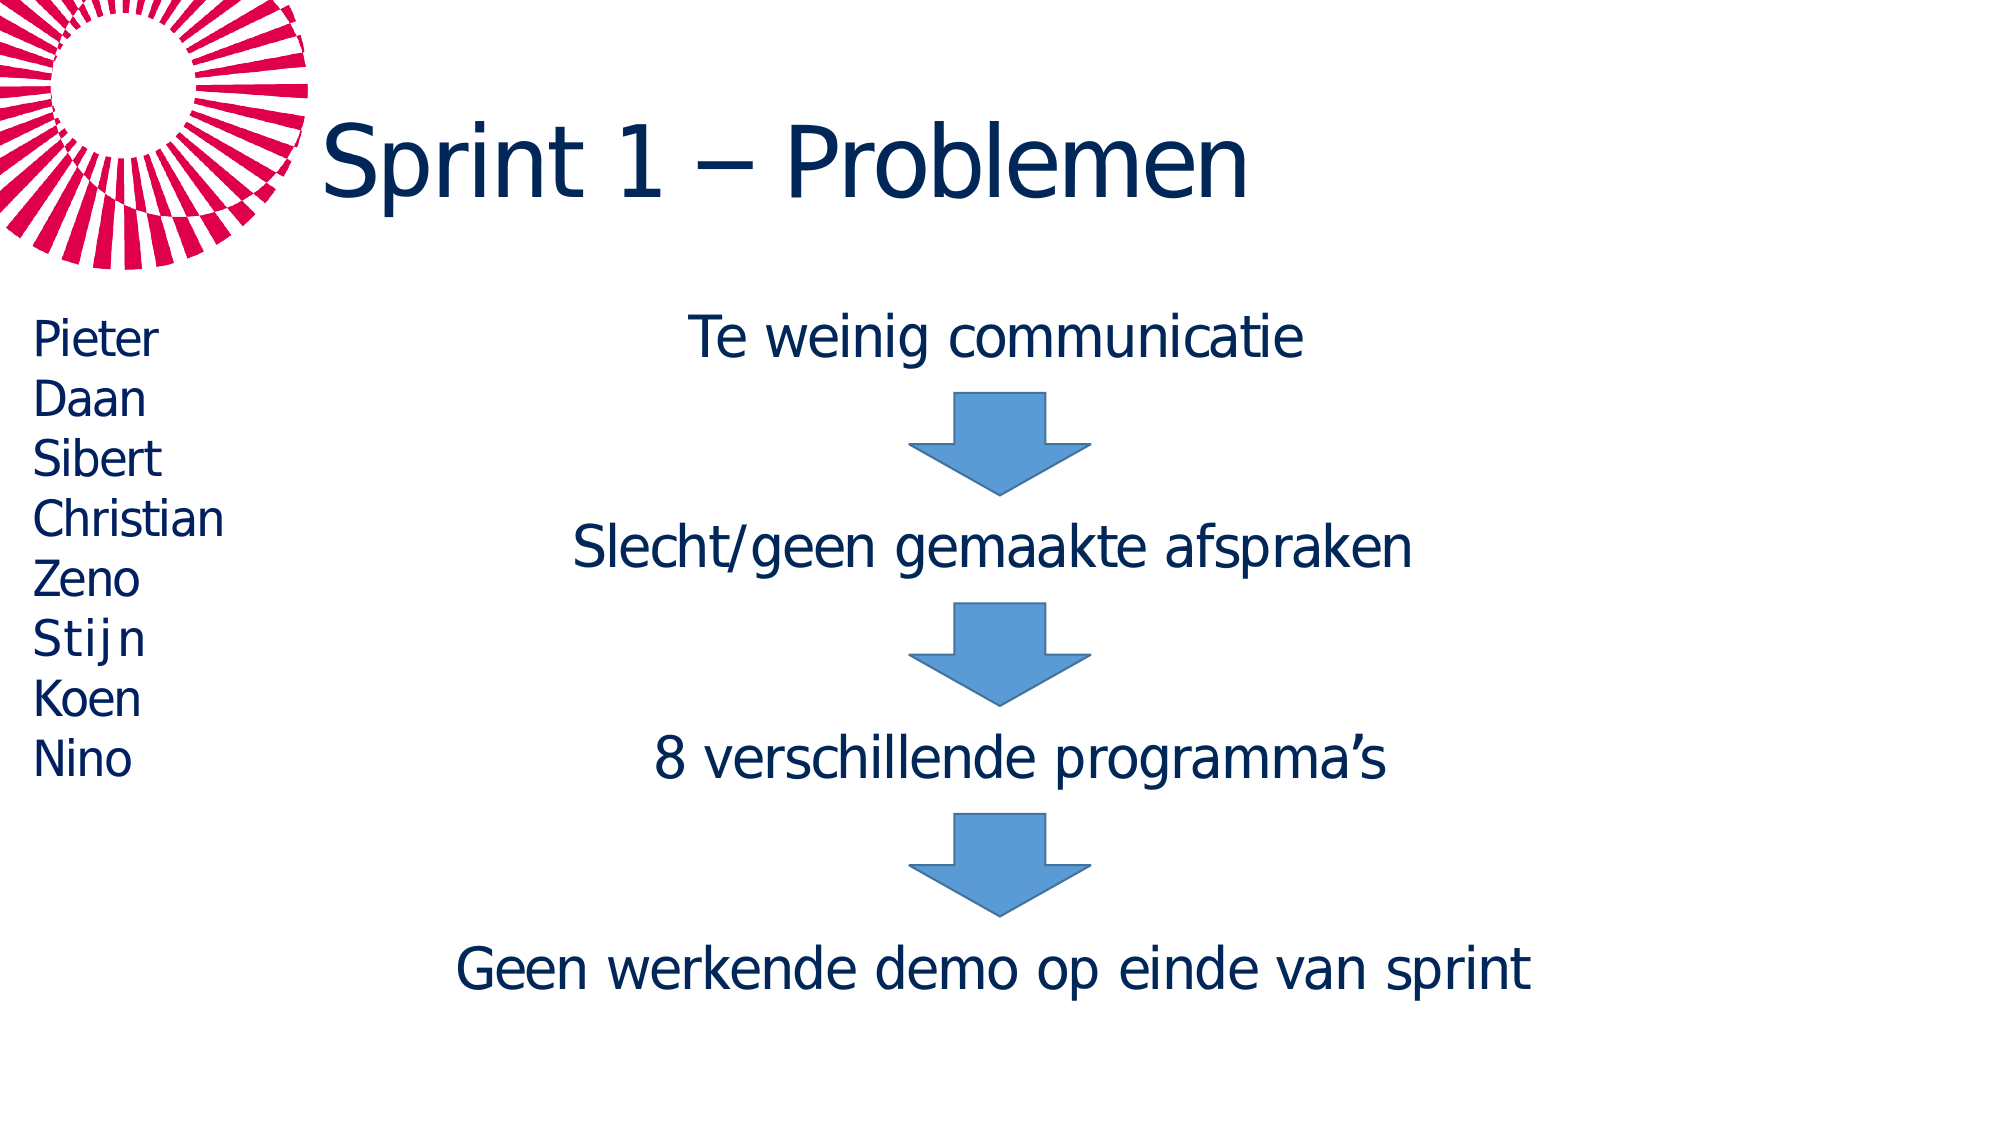

# Sprint 1 – Problemen
Pieter
Daan
Sibert
Christian
Zeno
Stijn
Koen
Nino
Te weinig communicatie

Slecht/geen gemaakte afspraken

8 verschillende programma’s

Geen werkende demo op einde van sprint